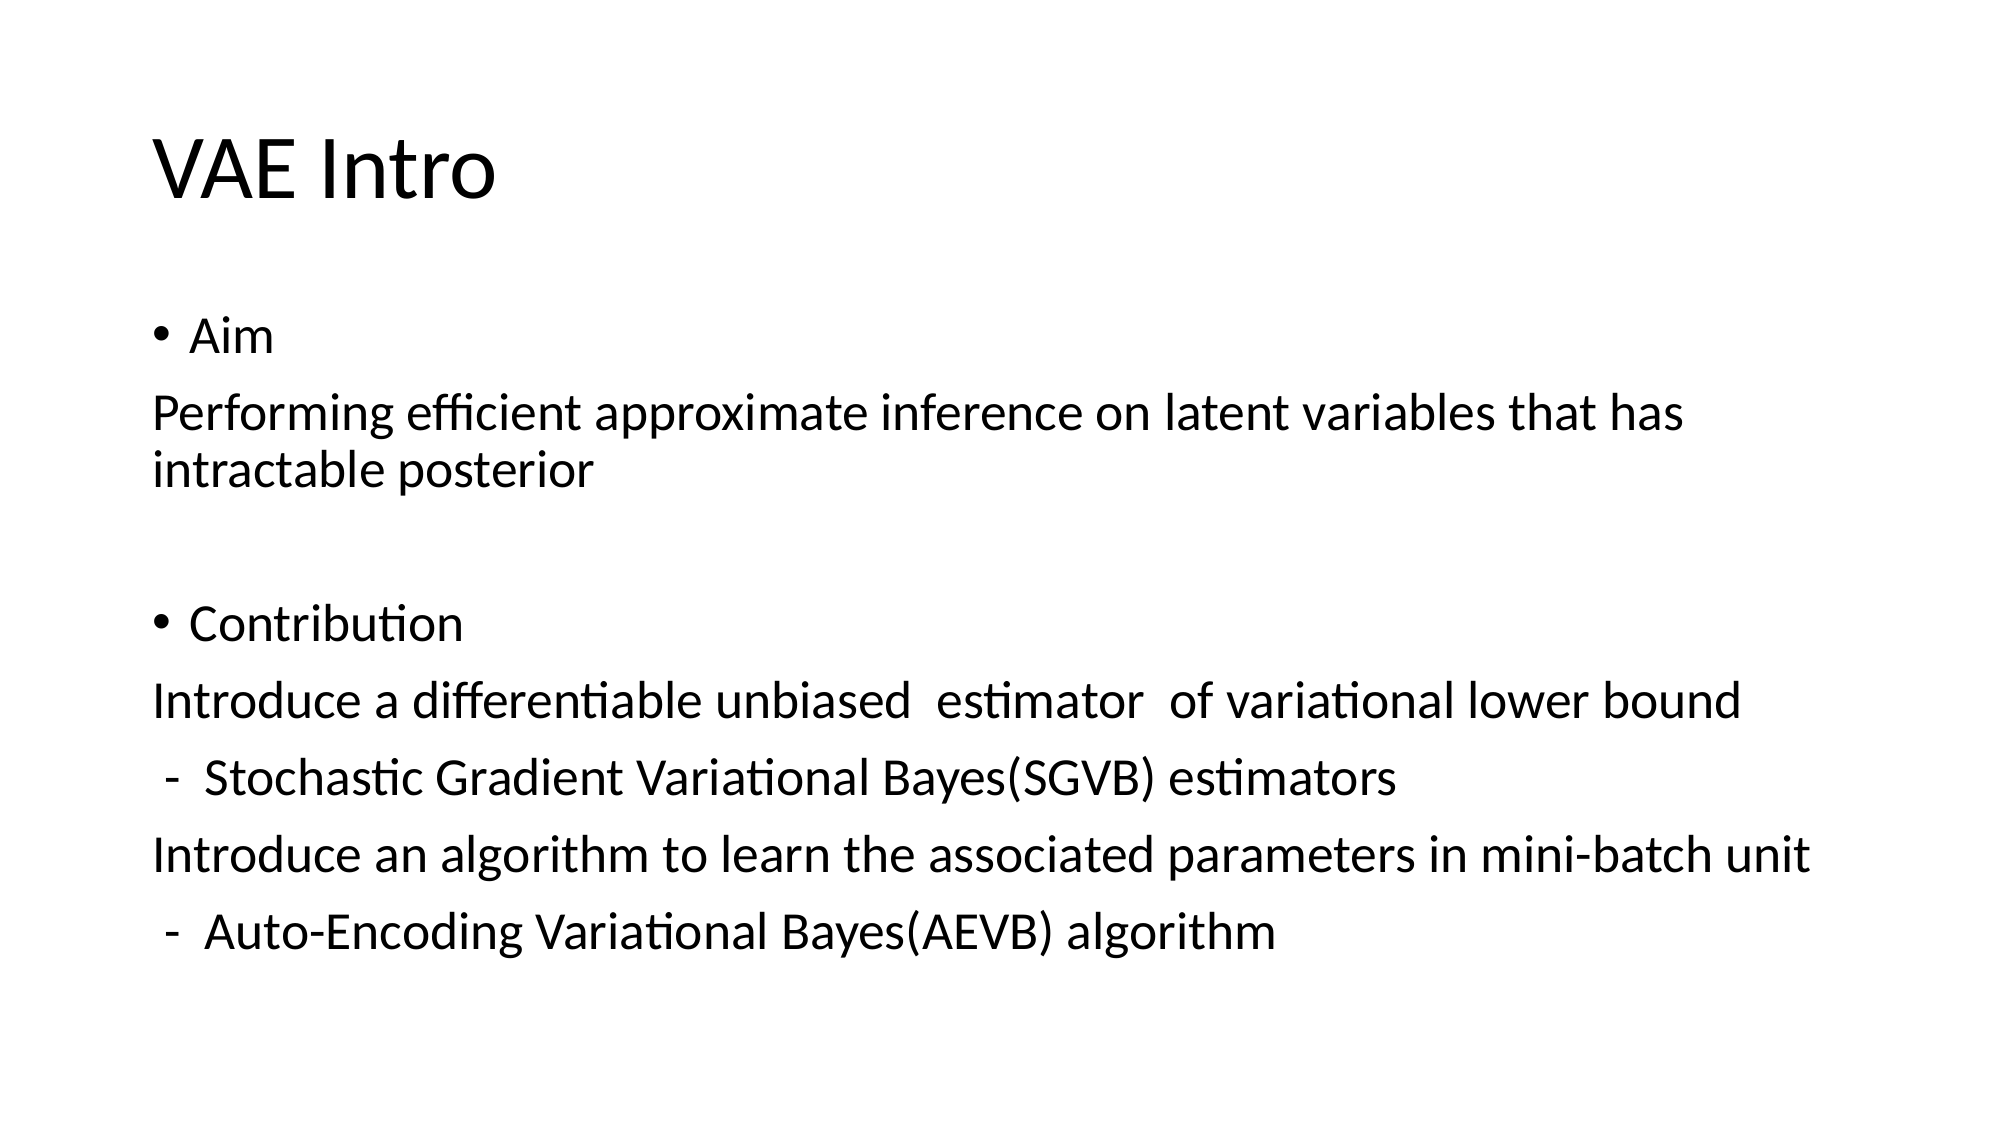

# VAE Intro
Aim
Performing efficient approximate inference on latent variables that has intractable posterior

Contribution
Introduce a differentiable unbiased  estimator  of variational lower bound
 -  Stochastic Gradient Variational Bayes(SGVB) estimators
Introduce an algorithm to learn the associated parameters in mini-batch unit
 -  Auto-Encoding Variational Bayes(AEVB) algorithm